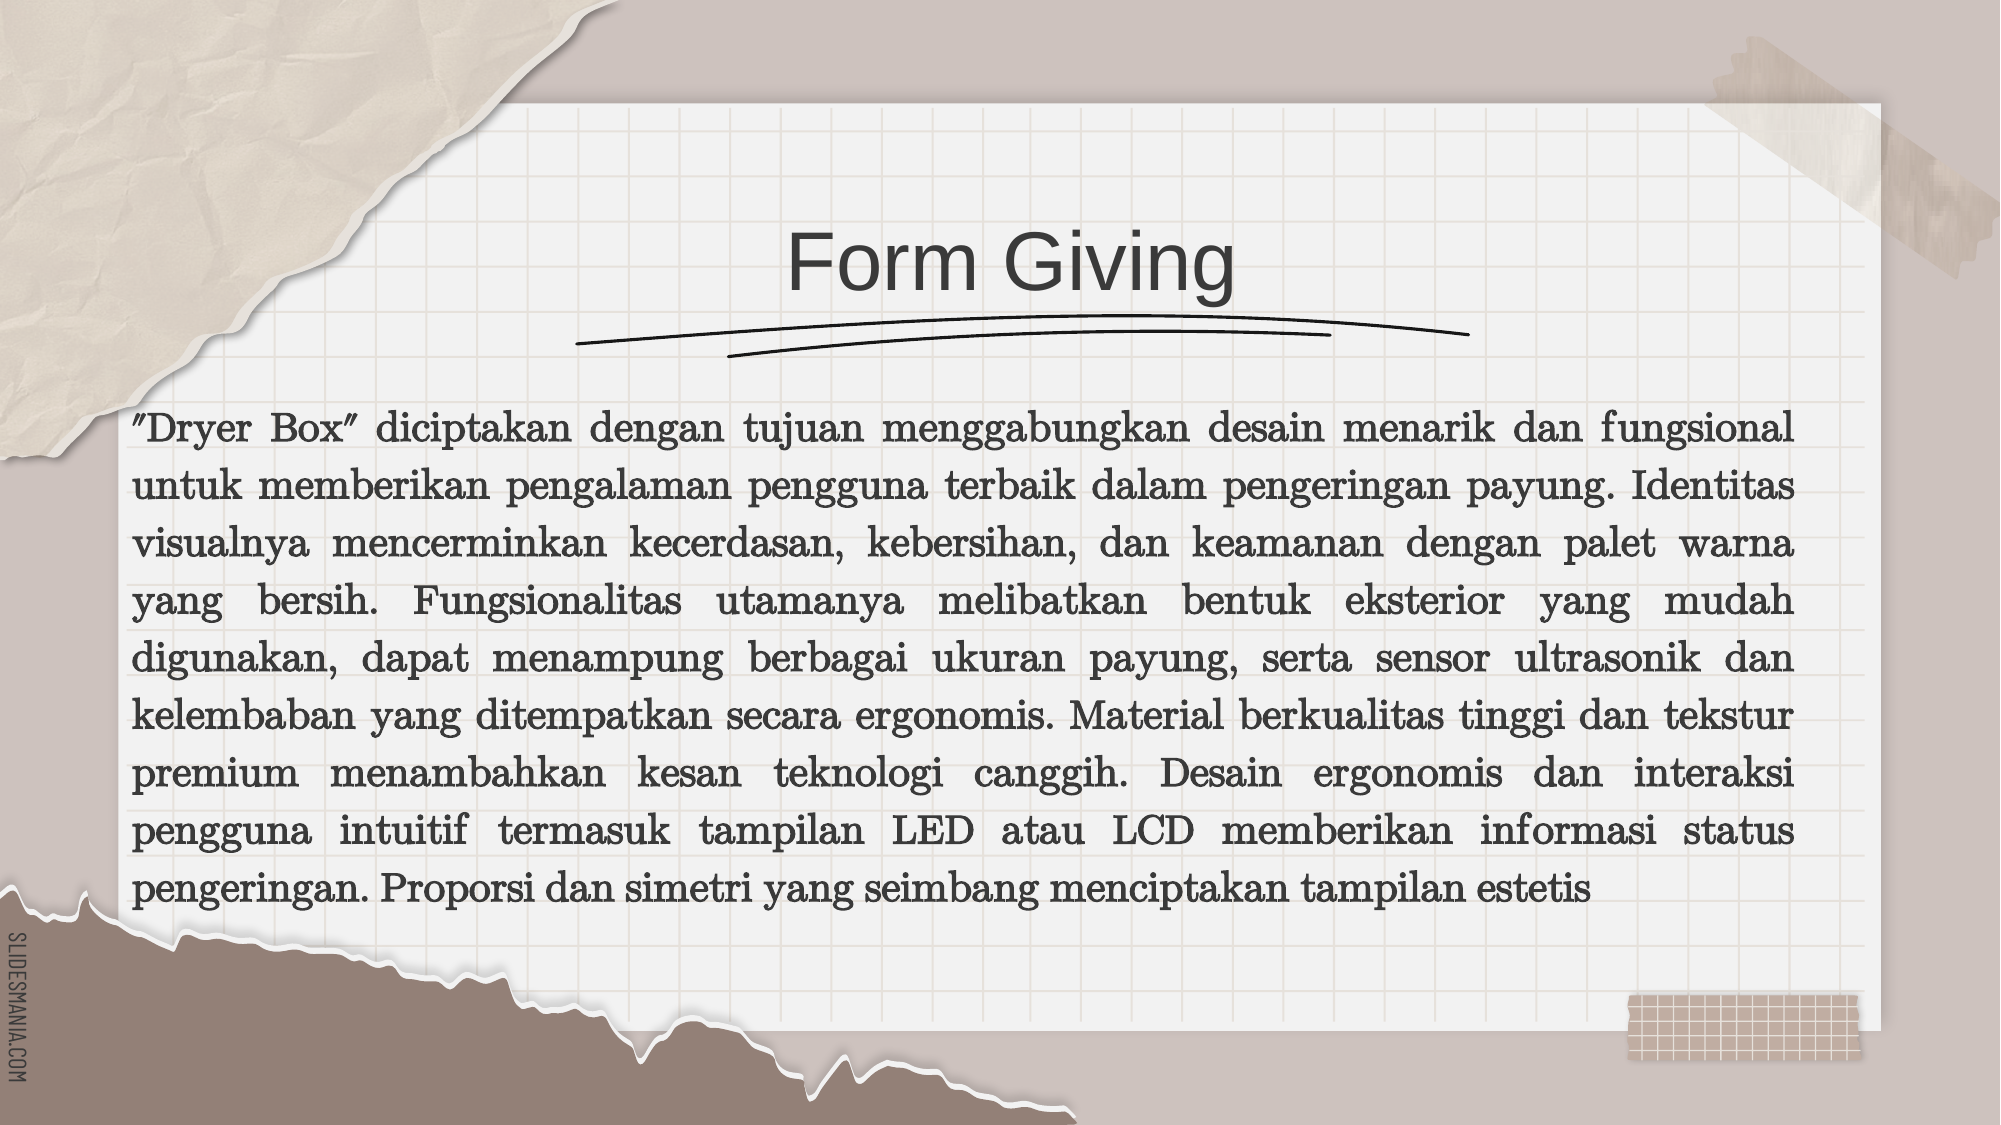

# Form Giving

"Dryer Box" diciptakan dengan tujuan menggabungkan desain menarik dan fungsional untuk memberikan pengalaman pengguna terbaik dalam pengeringan payung. Identitas visualnya mencerminkan kecerdasan, kebersihan, dan keamanan dengan palet warna yang bersih. Fungsionalitas utamanya melibatkan bentuk eksterior yang mudah digunakan, dapat menampung berbagai ukuran payung, serta sensor ultrasonik dan kelembaban yang ditempatkan secara ergonomis. Material berkualitas tinggi dan tekstur premium menambahkan kesan teknologi canggih. Desain ergonomis dan interaksi pengguna intuitif termasuk tampilan LED atau LCD memberikan informasi status pengeringan. Proporsi dan simetri yang seimbang menciptakan tampilan estetis